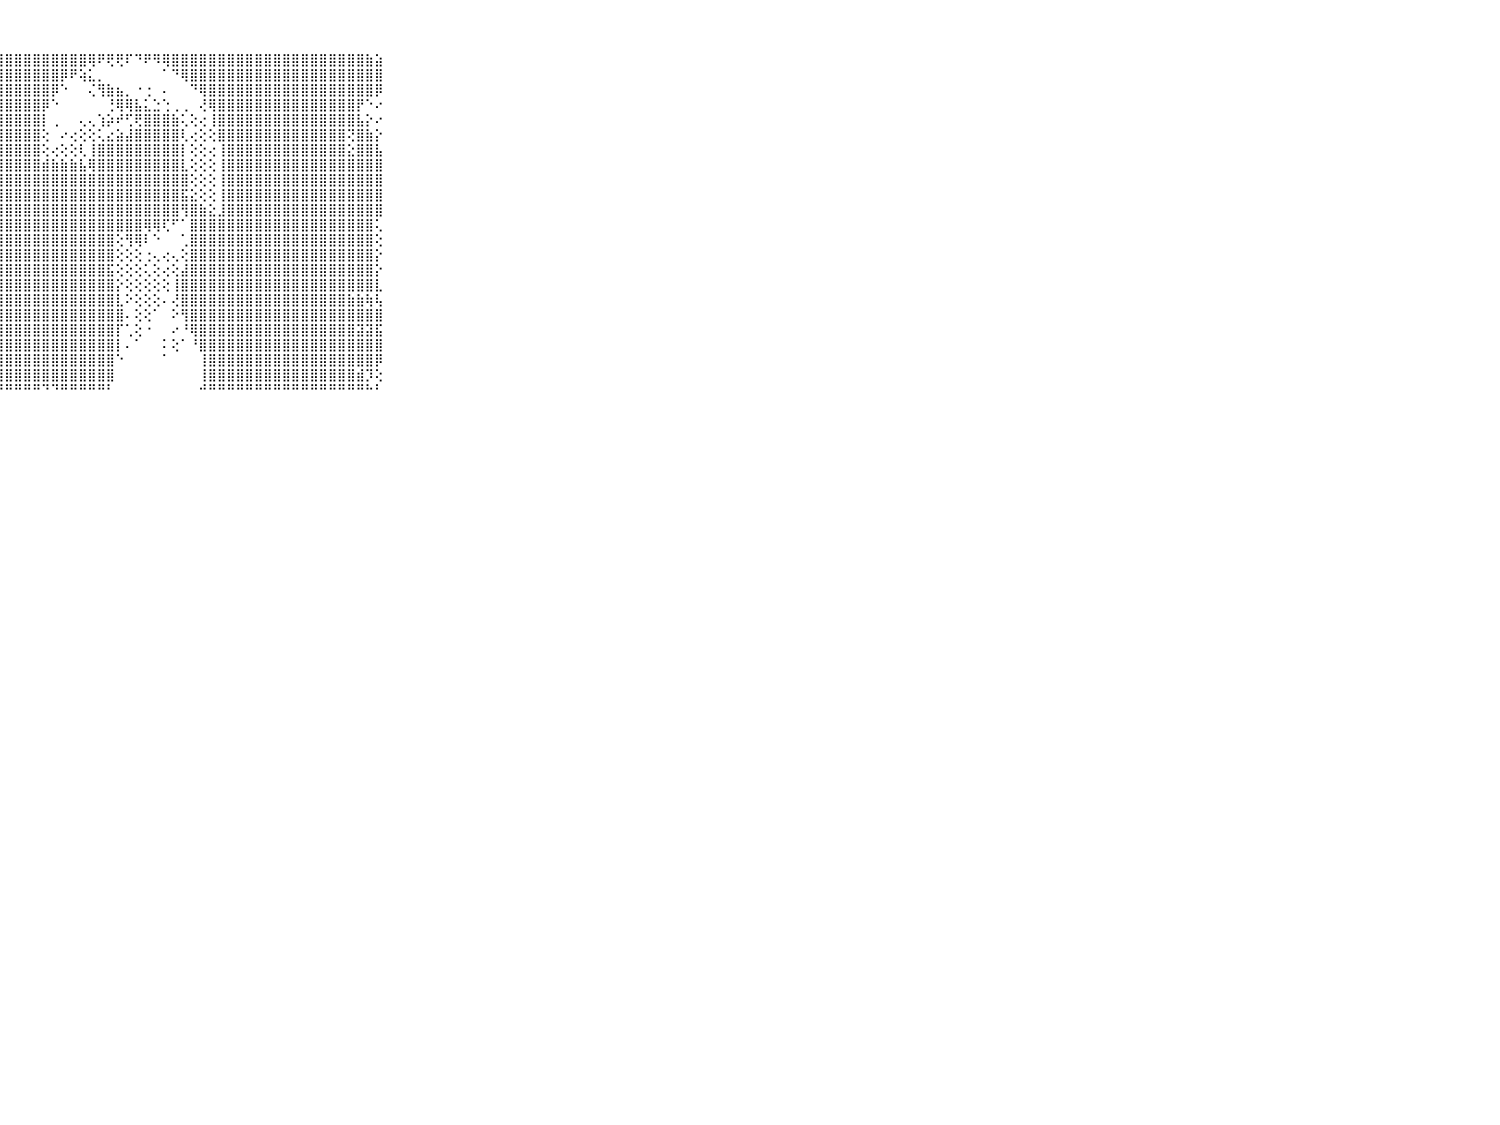

⠀⠀⠀⠀⠀⠀⠀⠀⠀⠀⠀⡜⢕⢳⣿⣿⡿⣿⣯⣷⣿⣿⣿⣿⣿⣿⣿⣿⣿⣿⣿⣿⣿⣿⣿⣿⣿⢿⠟⢟⢟⠏⠙⠟⠻⢿⣿⣿⣿⣿⣿⣿⣿⣿⣿⣿⣿⣿⣿⣿⣿⣿⣿⣿⣿⣿⣿⣷⣵⠀⠀⠀⠀⠀⠀⠀⠀⠀⠀⠀⠀
⠀⠀⠀⠀⠀⠀⠀⠀⠀⠀⠀⢱⣼⣻⣿⣿⣿⣿⣿⡿⣿⣿⣿⣿⣿⣿⣿⣿⣿⣿⣿⣿⣿⣿⡿⠟⢵⣅⡀⠀⠀⠀⠀⠀⠀⠁⠙⢿⣿⣿⣿⣿⣿⣿⣿⣿⣿⣿⣿⣿⣿⣿⣿⣿⣿⣿⣿⣿⣿⠀⠀⠀⠀⠀⠀⠀⠀⠀⠀⠀⠀
⠀⠀⠀⠀⠀⠀⠀⠀⠀⠀⠀⣷⣿⣿⣿⣿⣿⣿⣿⣿⣿⣿⣿⣿⣿⣿⣿⣿⣿⣿⣿⣿⣿⡿⠑⠀⠀⢌⢻⣷⣦⡀⠐⢐⠀⠄⠀⠀⠙⢿⣿⣿⣿⣿⣿⣿⣿⣿⣿⣿⣿⣿⣿⣿⣿⣿⣿⣿⡿⠀⠀⠀⠀⠀⠀⠀⠀⠀⠀⠀⠀
⠀⠀⠀⠀⠀⠀⠀⠀⠀⠀⠀⣽⣿⣿⣿⣿⣿⣟⣻⣯⣿⣿⣽⣿⣿⣿⣿⣿⣿⣿⣿⣿⡿⠑⠀⠀⠀⠀⠀⢘⢿⢿⣧⣅⣑⢑⢀⢀⠀⢜⢿⣿⣿⣿⣿⣿⣿⣿⣿⣿⣿⣿⣿⣿⣿⣿⡟⠑⠔⠀⠀⠀⠀⠀⠀⠀⠀⠀⠀⠀⠀
⠀⠀⠀⠀⠀⠀⠀⠀⠀⠀⠀⣿⡿⣿⣿⣿⣿⣿⣿⣿⣿⣿⣿⣿⣿⣿⣿⣿⣿⣿⣿⣿⡇⢀⠀⠀⢄⢄⢱⡵⠞⢋⢟⣿⣿⣿⣷⢅⢕⢔⢸⣿⣿⣿⣿⣿⣿⣿⣿⣿⣿⣿⣿⣿⣿⣿⣧⡕⠔⠀⠀⠀⠀⠀⠀⠀⠀⠀⠀⠀⠀
⠀⠀⠀⠀⠀⠀⠀⠀⠀⠀⠀⣿⣾⣷⣿⣿⣿⣿⣿⡿⣿⣿⣿⣿⣿⣿⣿⣿⣿⣿⣿⣿⢕⠀⠔⢔⢕⢕⢅⣔⣵⣼⣿⣿⣿⣿⣿⢇⢔⢕⢕⣿⣿⣿⣿⣿⣿⣿⣿⣿⣿⣿⣿⣿⣿⢝⣿⣷⡕⠀⠀⠀⠀⠀⠀⠀⠀⠀⠀⠀⠀
⠀⠀⠀⠀⠀⠀⠀⠀⠀⠀⠀⣿⣿⣏⣹⣯⣿⣿⣿⣿⣿⢿⣿⣿⣿⣿⣿⣿⣿⣿⣿⣿⢕⢔⢕⢕⢇⢸⣿⣿⣿⣿⣿⣿⣿⣿⣿⡇⢕⢕⢔⢸⣿⣿⣿⣿⣿⣿⣿⣿⣿⣿⣿⣿⣿⣕⣿⣿⣧⠀⠀⠀⠀⠀⠀⠀⠀⠀⠀⠀⠀
⠀⠀⠀⠀⠀⠀⠀⠀⠀⠀⠀⣿⣿⣿⣿⣿⣿⣿⣿⣿⣿⣿⣿⣿⣿⣿⣿⣿⣿⣿⣿⣿⣾⣷⣷⣷⣧⢿⣿⣿⣿⣿⣿⣿⣿⣿⣿⣇⢕⢕⢕⢸⣿⣿⣿⣿⣿⣿⣿⣿⣿⣿⣿⣿⣿⣿⣿⣿⣿⠀⠀⠀⠀⠀⠀⠀⠀⠀⠀⠀⠀
⠀⠀⠀⠀⠀⠀⠀⠀⠀⠀⠀⣿⣿⣿⣟⣟⣿⣿⣟⣿⣿⣿⣿⣿⣿⣿⣿⣿⣿⣿⣿⣿⣿⣿⣿⣿⣿⣿⣿⣿⣿⣿⣿⣿⣿⣿⣿⣿⢕⢕⢕⢸⣿⣿⣿⣿⣿⣿⣿⣿⣿⣿⣿⣿⣿⣿⣿⣿⣿⠀⠀⠀⠀⠀⠀⠀⠀⠀⠀⠀⠀
⠀⠀⠀⠀⠀⠀⠀⠀⠀⠀⠀⣿⣿⣯⣽⣽⣼⣿⣿⣯⣿⣽⣯⣿⣿⣿⣿⣿⣿⣿⣿⣿⣿⣿⣿⣿⣿⣿⣿⣿⣿⣿⣿⣿⣿⣿⣿⣯⣕⢕⢕⢸⣿⣿⣿⣿⣿⣿⣿⣿⣿⣿⣿⣿⣿⣿⣿⣿⣿⠀⠀⠀⠀⠀⠀⠀⠀⠀⠀⠀⠀
⠀⠀⠀⠀⠀⠀⠀⠀⠀⠀⠀⣾⣿⣿⣿⣿⣿⣿⣿⣿⣿⣿⣿⣿⣿⣿⣿⣿⣿⣿⣿⣿⣿⣿⣿⣿⣿⣿⣿⣿⣿⣿⣿⣿⣿⣿⣿⢻⣿⣷⣕⣸⣿⣿⣿⣿⣿⣿⣿⣿⣿⣿⣿⣿⣿⣿⣿⣿⣿⠀⠀⠀⠀⠀⠀⠀⠀⠀⠀⠀⠀
⠀⠀⠀⠀⠀⠀⠀⠀⠀⠀⠀⣿⣿⣿⣿⣯⣿⣿⣿⣿⣿⣿⣿⣿⣿⣿⣿⣿⣿⣿⣿⣿⣿⣿⣿⣿⣿⣿⣿⣿⣿⣿⣿⢿⢿⢏⠋⠁⣿⣿⣿⣿⣿⣿⣿⣿⣿⣿⣿⣿⣿⣿⣿⣿⣿⣿⣿⣿⢅⠀⠀⠀⠀⠀⠀⠀⠀⠀⠀⠀⠀
⠀⠀⠀⠀⠀⠀⠀⠀⠀⠀⠀⣿⣟⣿⣿⣿⣿⣿⣿⣿⣽⣿⣿⣿⣿⣿⣿⣿⣿⣿⣿⣿⣿⣿⣿⣿⣿⣿⣿⣿⢕⢻⢿⠇⠑⠀⠀⢁⣿⣿⣿⣿⣿⣿⣿⣿⣿⣿⣿⣿⣿⣿⣿⣿⣿⣿⣿⣿⢕⠀⠀⠀⠀⠀⠀⠀⠀⠀⠀⠀⠀
⠀⠀⠀⠀⠀⠀⠀⠀⠀⠀⠀⣿⣿⣿⣿⣿⣿⣿⣿⣿⣿⣿⣿⣿⣿⣿⣿⣿⣿⣿⣿⣿⣿⣿⣿⣿⣿⣿⣿⣿⢕⢕⢕⢐⢄⢔⢄⢕⣿⣿⣿⣿⣿⣿⣿⣿⣿⣿⣿⣿⣿⣿⣿⣿⣿⣿⣿⣿⡕⠀⠀⠀⠀⠀⠀⠀⠀⠀⠀⠀⠀
⠀⠀⠀⠀⠀⠀⠀⠀⠀⠀⠀⣿⣿⣿⣿⣿⣿⣿⣿⣿⣿⣿⣿⣿⣿⣿⣿⣿⣿⣿⣿⣿⣿⣿⣿⣿⣿⣿⣿⣯⢕⢕⢕⢅⢕⢔⢕⣼⣿⣿⣿⣿⣿⣿⣿⣿⣿⣿⣿⣿⣿⣿⣿⣿⣿⣿⣿⣿⡕⠀⠀⠀⠀⠀⠀⠀⠀⠀⠀⠀⠀
⠀⠀⠀⠀⠀⠀⠀⠀⠀⠀⠀⣿⣿⣿⣿⣿⣿⣿⣿⣿⣿⣿⣿⣿⣿⣿⣿⣿⣿⣿⣿⣿⣿⣿⣿⣿⣿⣿⣿⣿⡕⢕⢕⢕⢕⢕⢸⣿⣿⣿⣿⣿⣿⣿⣿⣿⣿⣿⣿⣿⣿⣿⣿⣿⣿⣿⣿⣿⣇⠀⠀⠀⠀⠀⠀⠀⠀⠀⠀⠀⠀
⠀⠀⠀⠀⠀⠀⠀⠀⠀⠀⠀⣿⣿⣿⣿⣿⣿⣿⣿⣿⣿⣿⣿⣿⣿⣿⣿⣿⣿⣿⣿⣿⣿⣿⣿⣿⣿⣿⣿⣿⣇⠕⢕⢕⢕⠄⢜⣿⣿⣿⣿⣿⣿⣿⣿⣿⣿⣿⣿⣿⣿⣿⣿⣿⣿⣷⣷⢷⢧⠀⠀⠀⠀⠀⠀⠀⠀⠀⠀⠀⠀
⠀⠀⠀⠀⠀⠀⠀⠀⠀⠀⠀⣿⣿⣿⣿⣿⣿⣿⣿⣿⣿⣿⣿⣿⣿⣿⣿⣿⣿⣿⣿⣿⣿⣿⣿⣿⣿⣿⣿⣿⣿⠄⢕⢕⠁⠀⠕⢻⣿⣿⣿⣿⣿⣿⣿⣿⣿⣿⣿⣿⣿⣿⣿⣿⣿⣿⣿⣿⣿⠀⠀⠀⠀⠀⠀⠀⠀⠀⠀⠀⠀
⠀⠀⠀⠀⠀⠀⠀⠀⠀⠀⠀⣿⣿⣿⣿⣿⣿⣿⣿⣿⣿⣿⣿⣿⣿⣿⣿⣿⣿⣿⣿⣿⣿⣿⣿⣿⣿⣿⣿⣿⡏⢁⢕⠐⠀⠀⠔⠘⢿⣿⣿⣿⣿⣿⣿⣿⣿⣿⣿⣿⣿⣿⣿⣿⣿⣿⣽⣽⣯⠀⠀⠀⠀⠀⠀⠀⠀⠀⠀⠀⠀
⠀⠀⠀⠀⠀⠀⠀⠀⠀⠀⠀⣿⣿⣿⣿⣿⣿⣿⣿⣿⣿⣿⣿⣿⣿⣿⣿⣿⣿⣿⣿⣿⣿⣿⣿⣿⣿⣿⣿⣿⡇⠄⠁⠀⠀⠅⢕⠁⠘⣿⣿⣿⣿⣿⣿⣿⣿⣿⣿⣿⣿⣿⣿⣿⣿⣿⣿⣿⣿⠀⠀⠀⠀⠀⠀⠀⠀⠀⠀⠀⠀
⠀⠀⠀⠀⠀⠀⠀⠀⠀⠀⠀⣿⣿⣿⣿⣿⣿⣿⣿⣿⣿⣿⣿⣿⣿⣿⣿⣿⣿⣿⣿⣿⣿⣿⣿⣿⣿⣿⣿⣿⠑⠀⠀⠀⠀⠁⠀⠀⠀⢸⣿⣿⣿⣿⣿⣿⣿⣿⣿⣿⣿⣿⣿⣿⣿⣿⣿⣿⡿⠀⠀⠀⠀⠀⠀⠀⠀⠀⠀⠀⠀
⠀⠀⠀⠀⠀⠀⠀⠀⠀⠀⠀⣿⣿⣿⣿⣿⣿⣿⣿⣿⣿⣿⣿⢿⣿⣿⣿⣿⣿⣿⣿⣿⣿⣿⣿⣿⣿⣿⣿⣿⠀⠀⠀⠀⠀⠀⠀⠀⠀⢸⣿⣿⣿⣿⣿⣿⣿⣿⣿⣿⣿⣿⣿⣿⣿⣿⣾⡹⢕⠀⠀⠀⠀⠀⠀⠀⠀⠀⠀⠀⠀
⠀⠀⠀⠀⠀⠀⠀⠀⠀⠀⠀⠛⠛⠛⠛⠛⠛⠛⠛⠛⠛⠛⠛⠛⠛⠛⠛⠛⠛⠛⠛⠛⠙⠙⠛⠛⠛⠛⠛⠃⠀⠀⠀⠀⠀⠀⠀⠀⠀⠚⠛⠛⠛⠛⠛⠛⠛⠛⠛⠛⠛⠛⠛⠛⠛⠛⠛⠓⠃⠀⠀⠀⠀⠀⠀⠀⠀⠀⠀⠀⠀